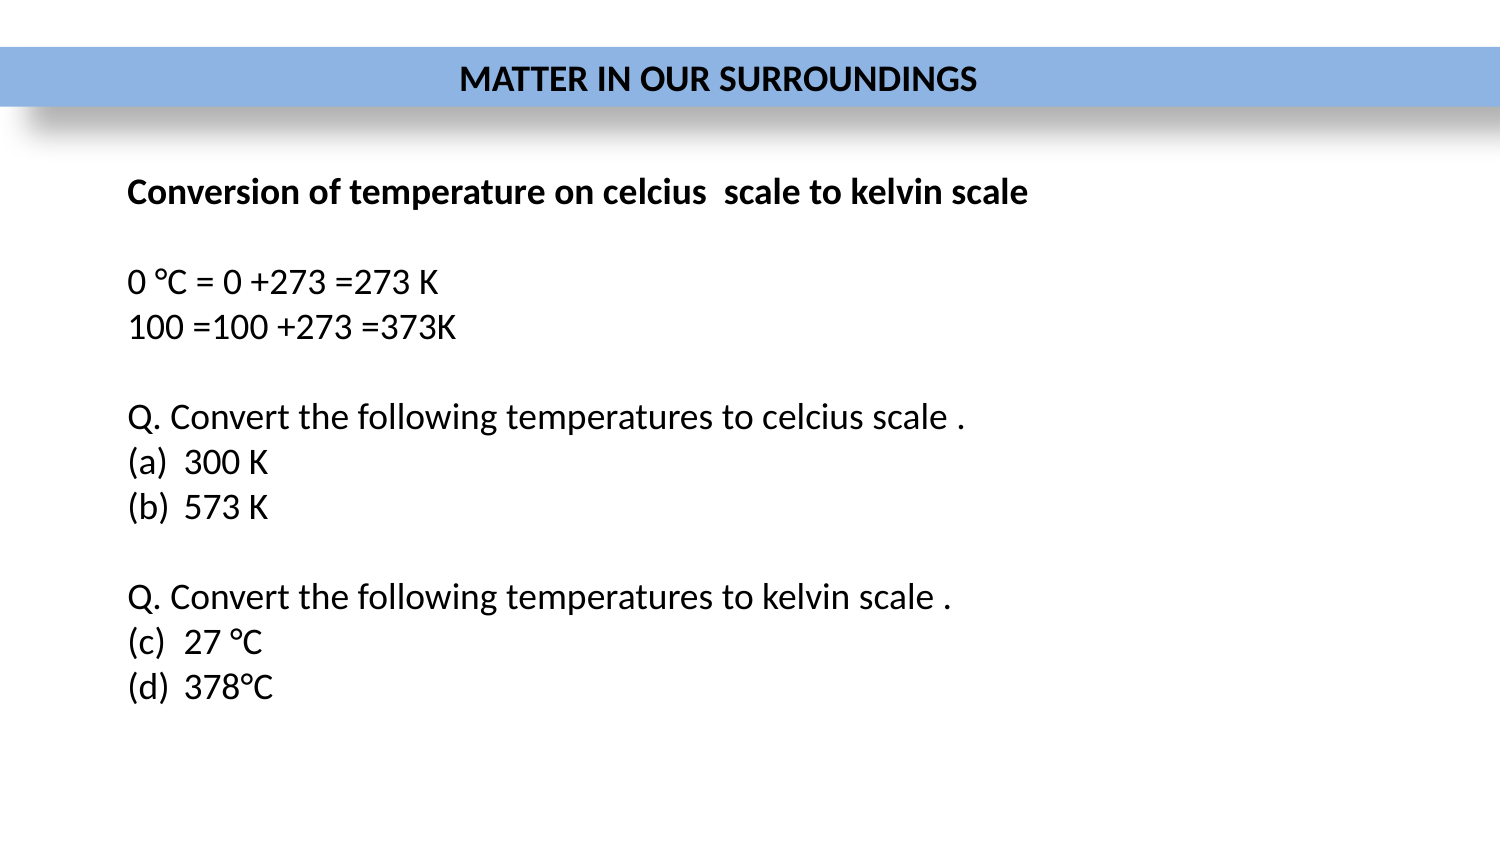

MATTER IN OUR SURROUNDINGS
Conversion of temperature on celcius  scale to kelvin scale

0 °C = 0 +273 =273 K
100 =100 +273 =373K

Q. Convert the following temperatures to celcius scale .
300 K
573 K

Q. Convert the following temperatures to kelvin scale .
27 °C
378°C